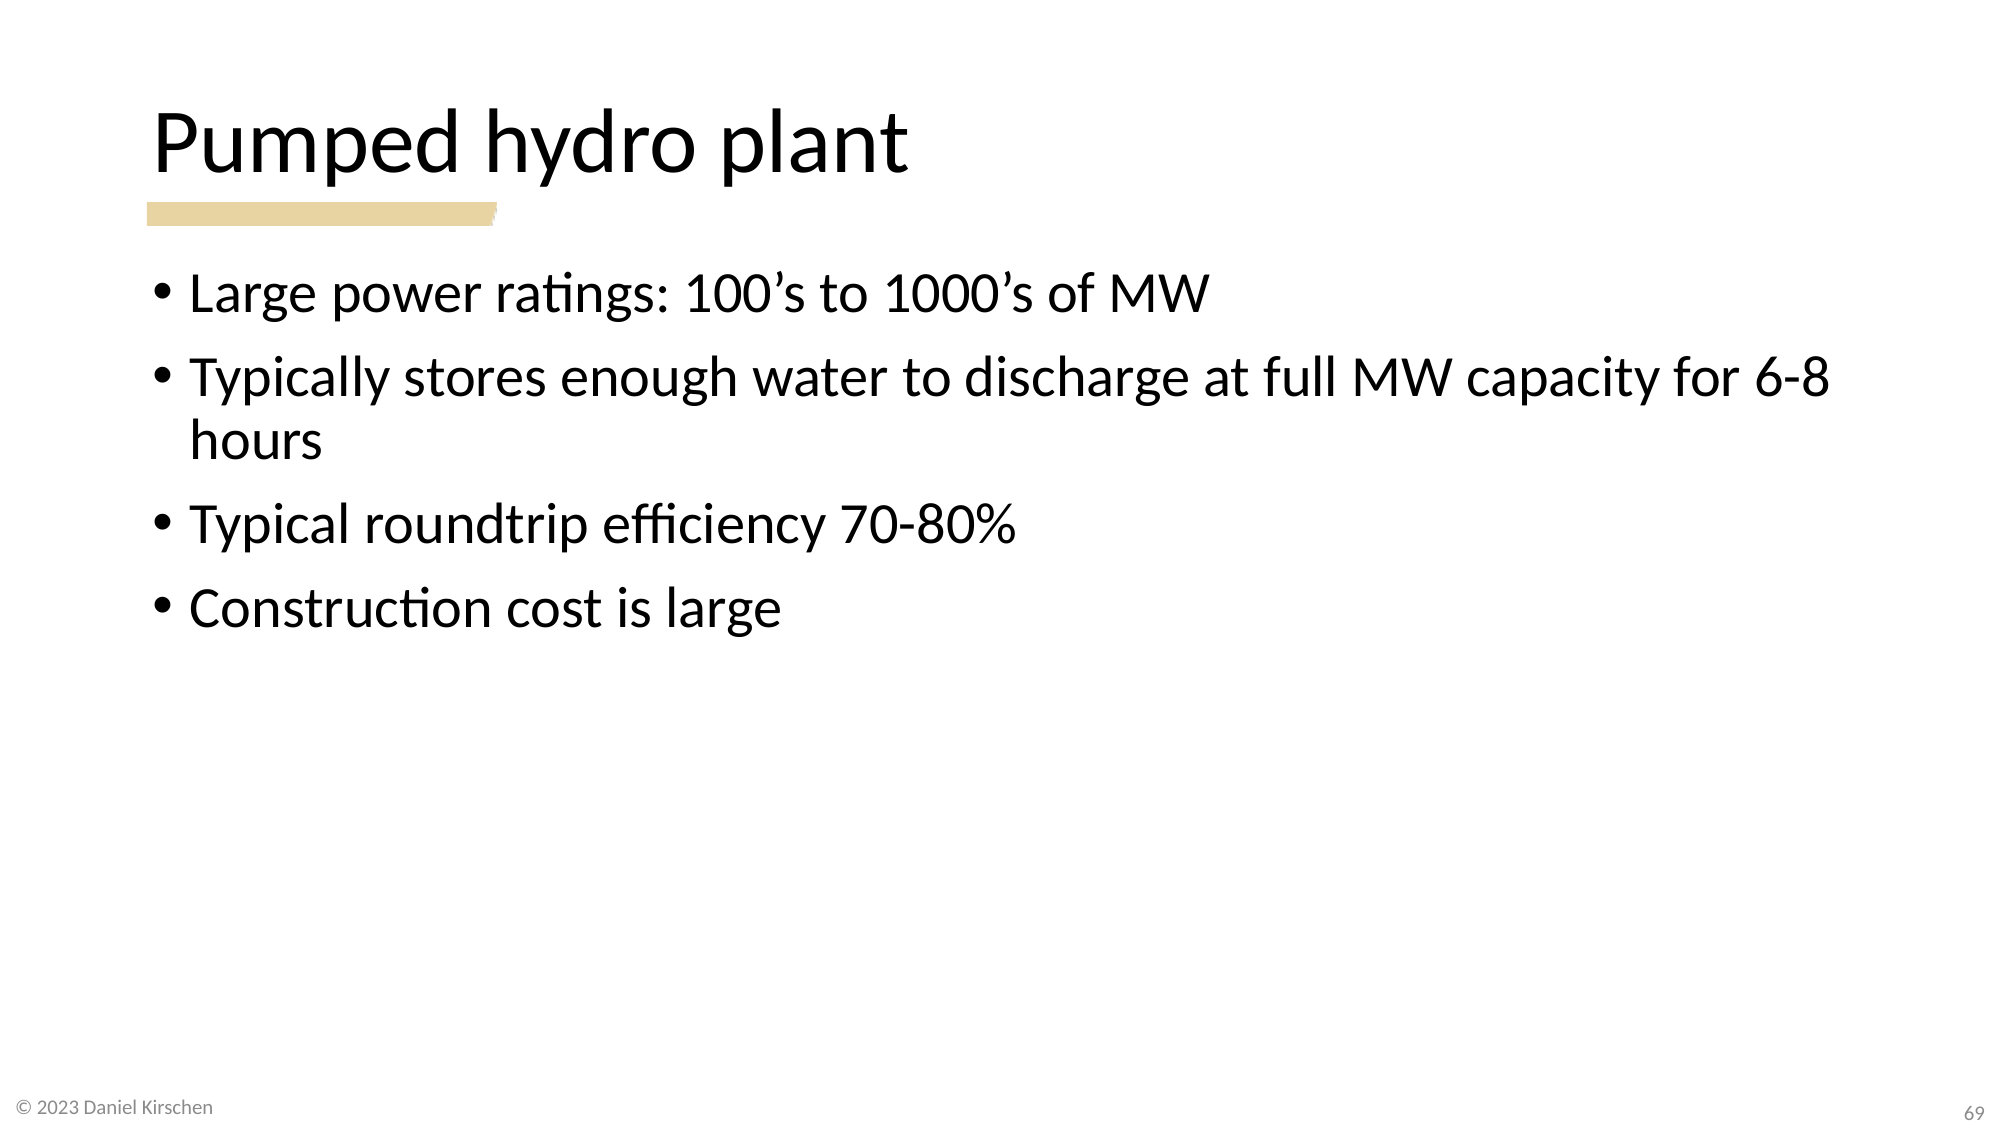

# Pumped hydro plant
Large power ratings: 100’s to 1000’s of MW
Typically stores enough water to discharge at full MW capacity for 6-8 hours
Typical roundtrip efficiency 70-80%
Construction cost is large
© 2023 Daniel Kirschen
69